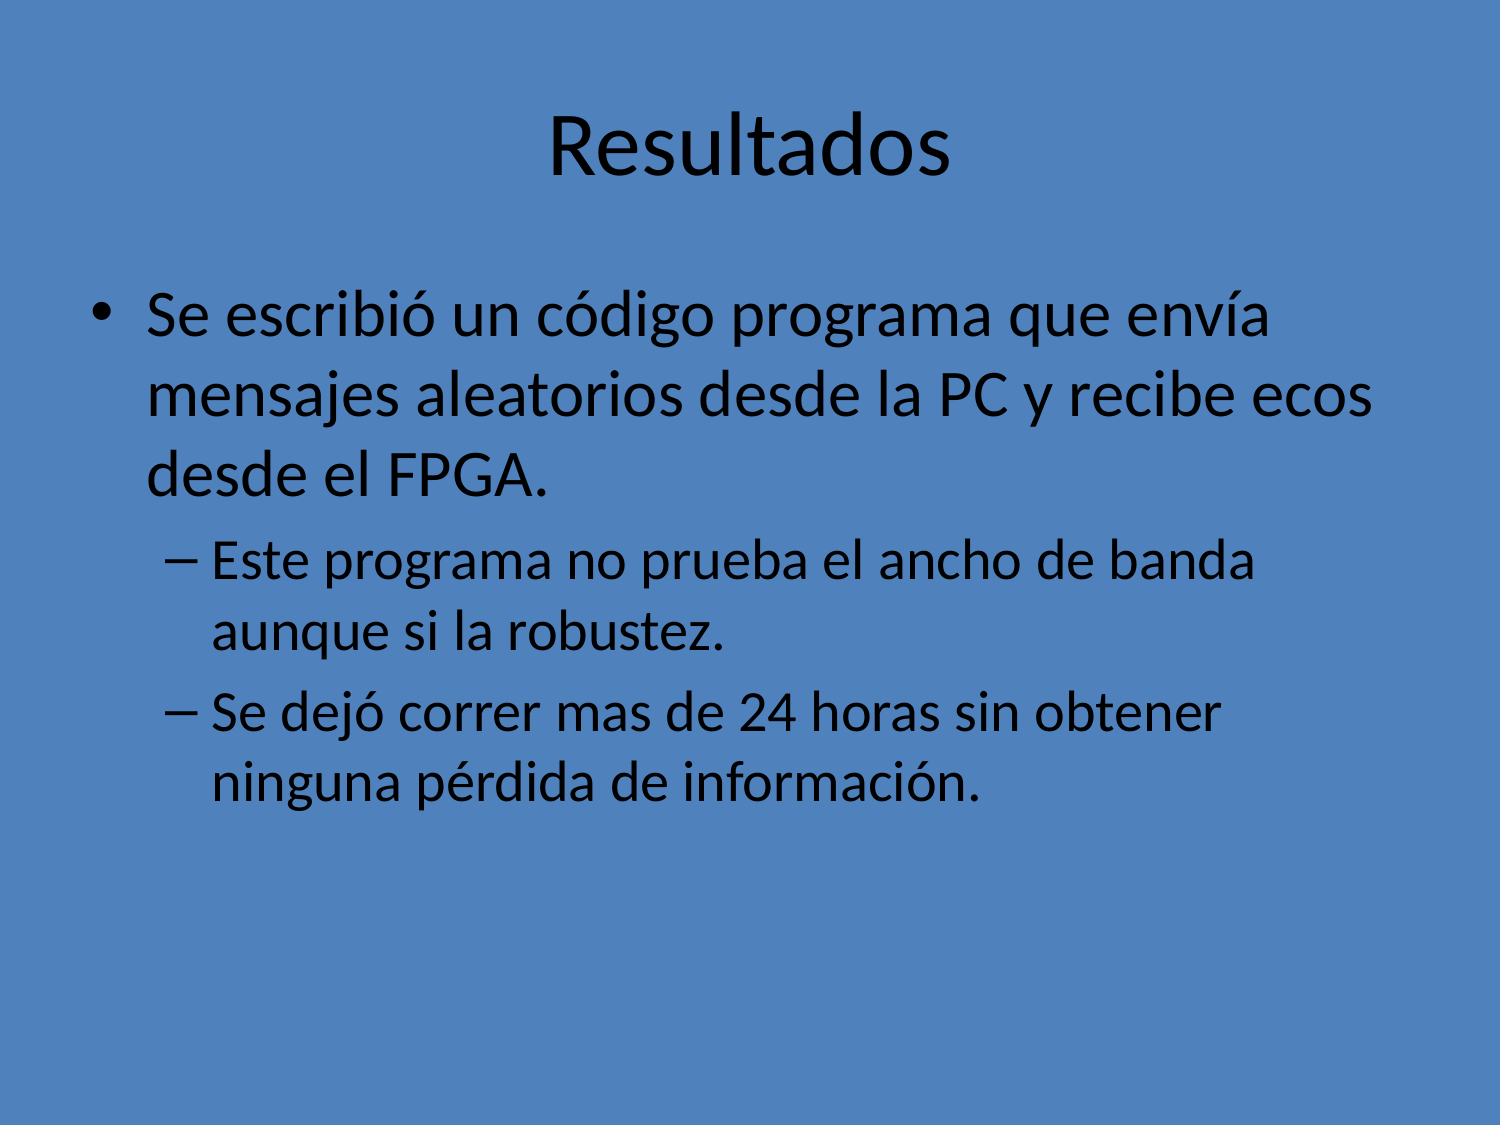

# Resultados
Se escribió un código programa que envía mensajes aleatorios desde la PC y recibe ecos desde el FPGA.
Este programa no prueba el ancho de banda aunque si la robustez.
Se dejó correr mas de 24 horas sin obtener ninguna pérdida de información.